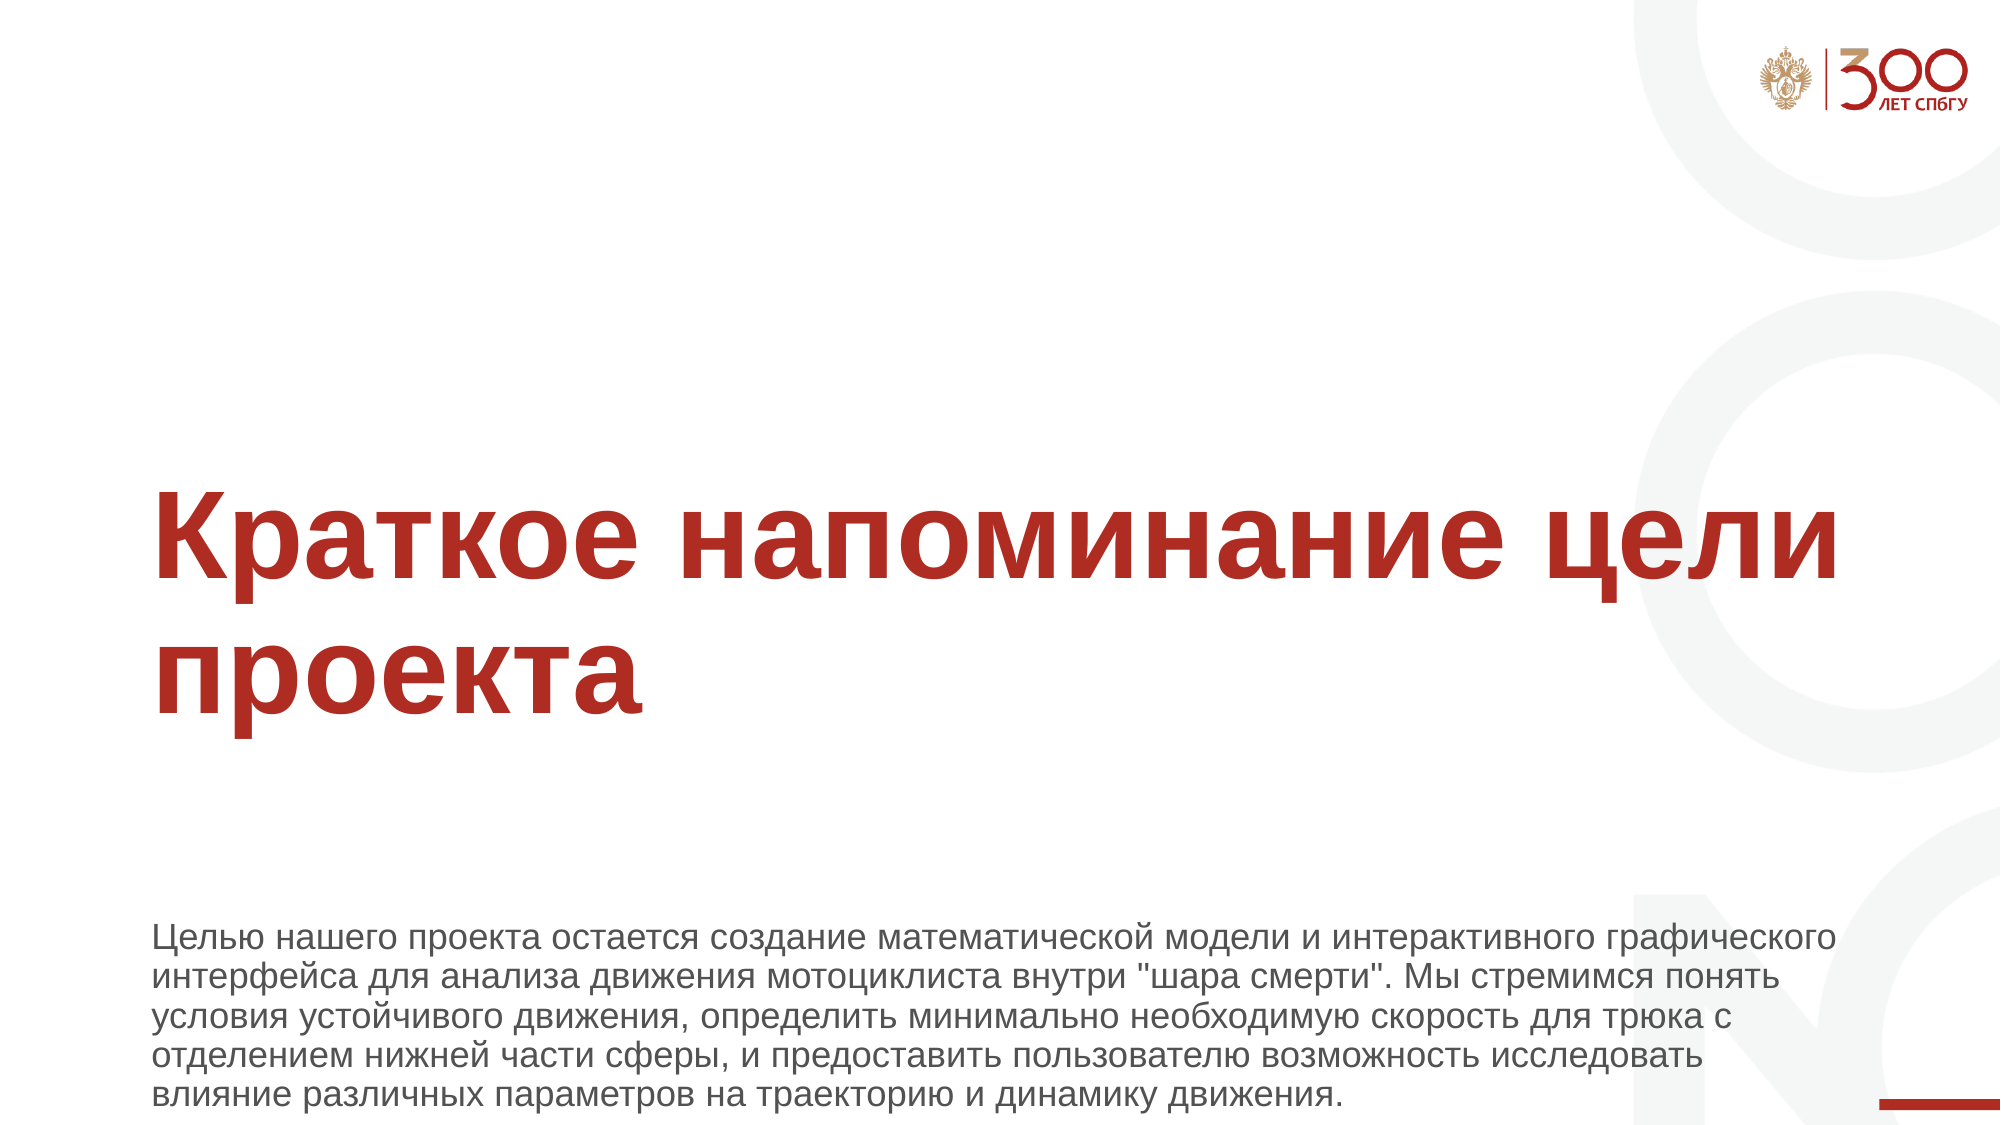

# Краткое напоминание цели проекта
Целью нашего проекта остается создание математической модели и интерактивного графического интерфейса для анализа движения мотоциклиста внутри "шара смерти". Мы стремимся понять условия устойчивого движения, определить минимально необходимую скорость для трюка с отделением нижней части сферы, и предоставить пользователю возможность исследовать влияние различных параметров на траекторию и динамику движения.